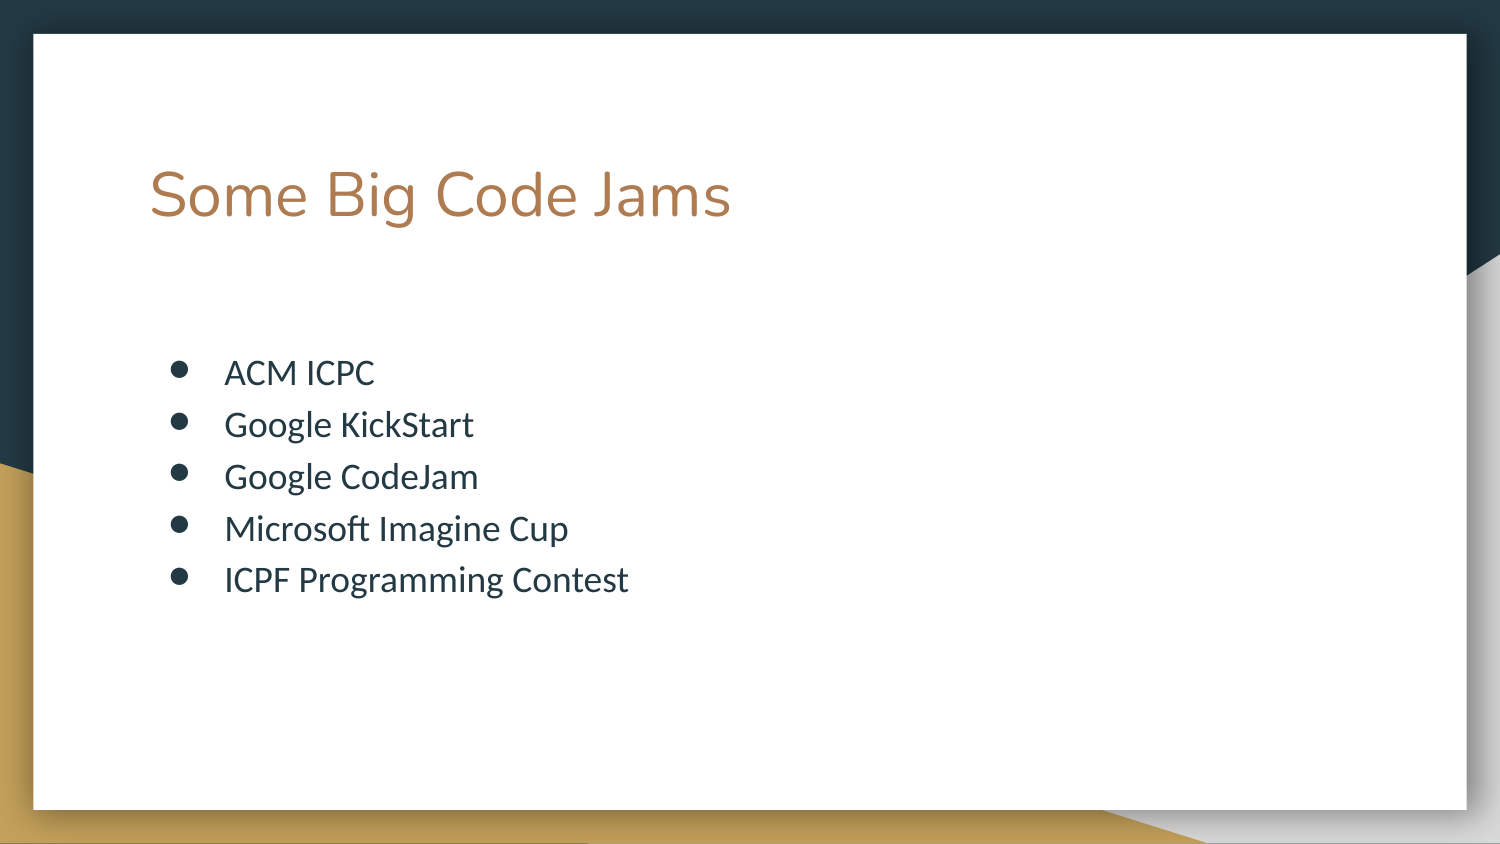

# Some Big Code Jams
ACM ICPC
Google KickStart
Google CodeJam
Microsoft Imagine Cup
ICPF Programming Contest